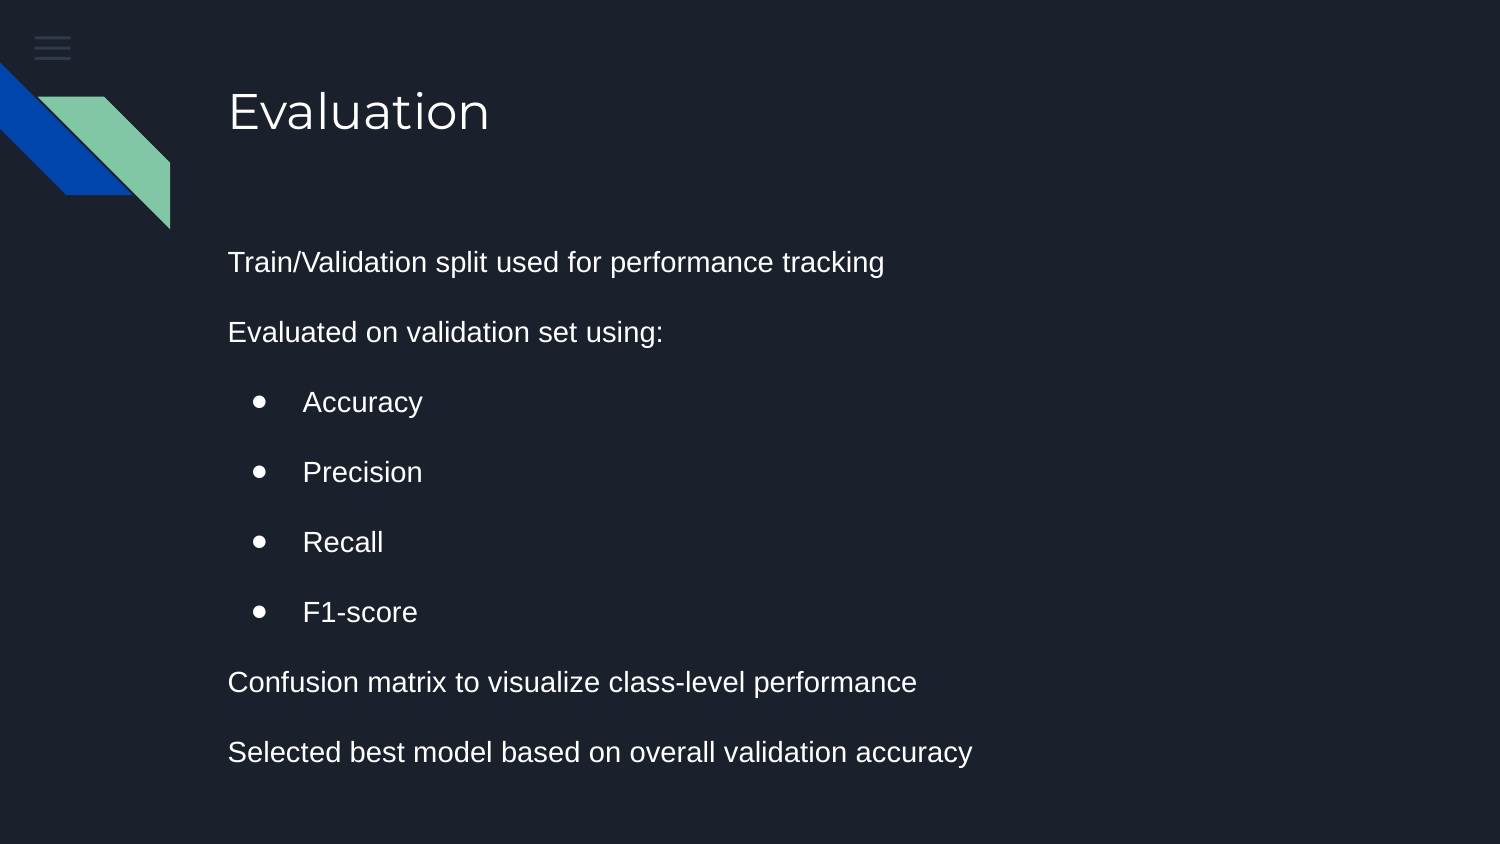

# Evaluation
Train/Validation split used for performance tracking
Evaluated on validation set using:
Accuracy
Precision
Recall
F1-score
Confusion matrix to visualize class-level performance
Selected best model based on overall validation accuracy